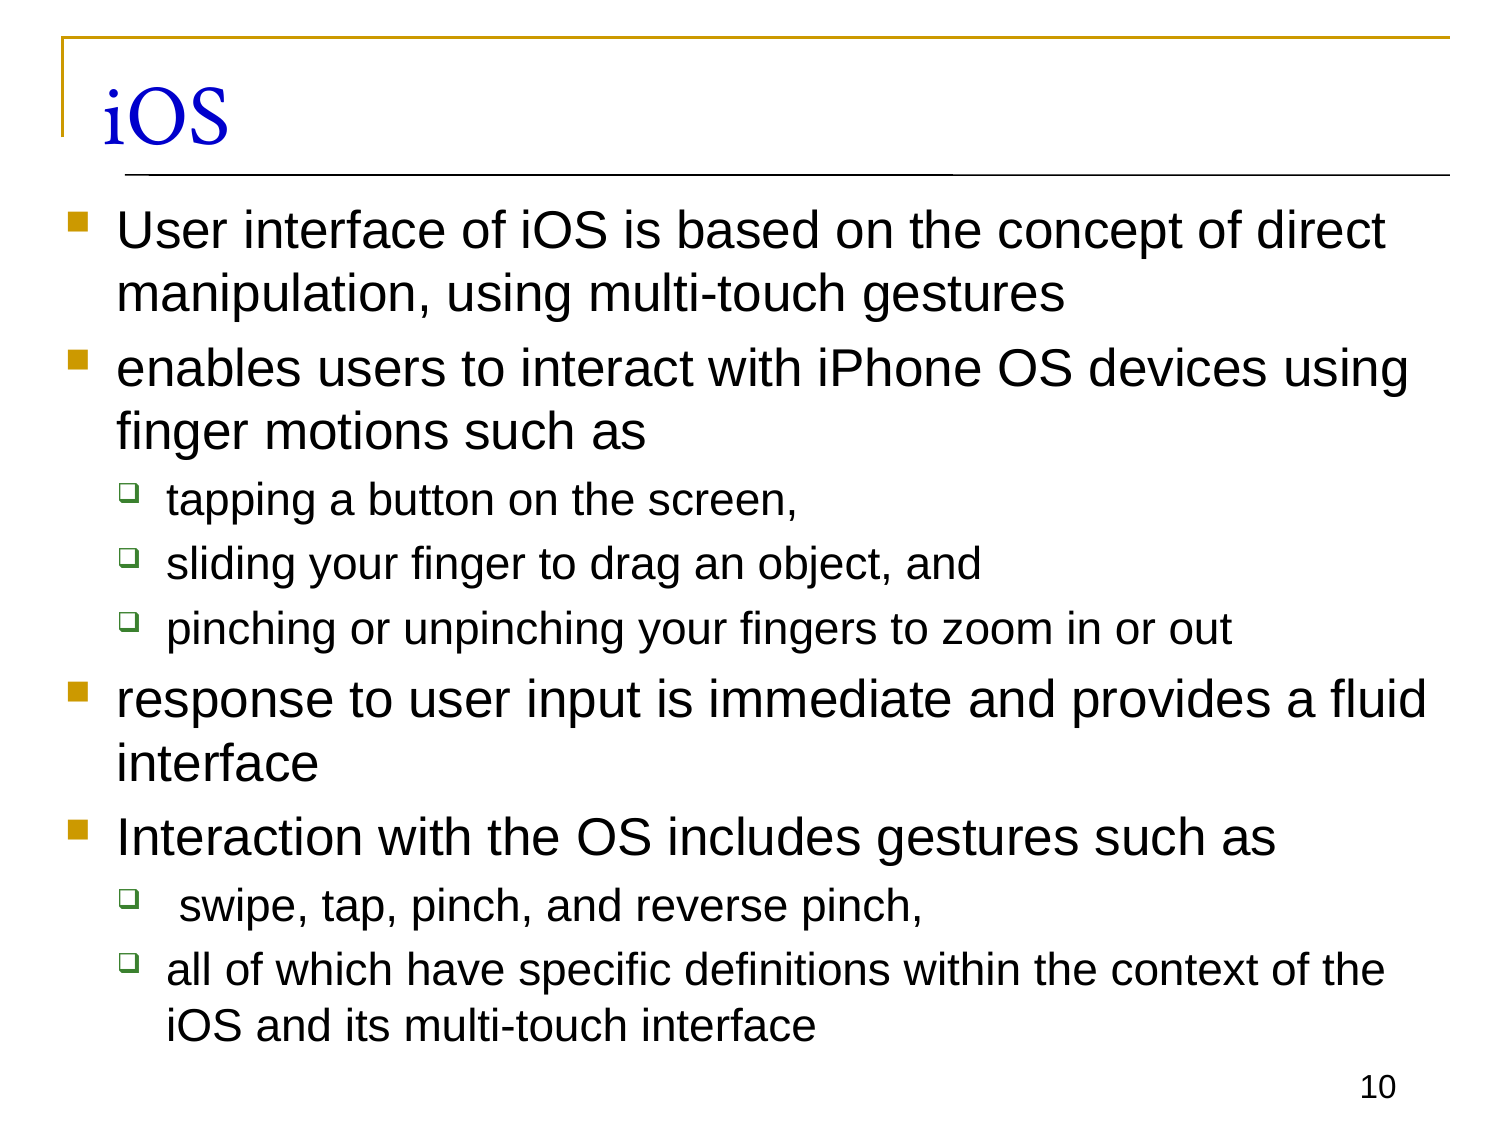

# iOS
User interface of iOS is based on the concept of direct manipulation, using multi-touch gestures
enables users to interact with iPhone OS devices using finger motions such as
tapping a button on the screen,
sliding your finger to drag an object, and
pinching or unpinching your fingers to zoom in or out
response to user input is immediate and provides a fluid interface
Interaction with the OS includes gestures such as
 swipe, tap, pinch, and reverse pinch,
all of which have specific definitions within the context of the iOS and its multi-touch interface